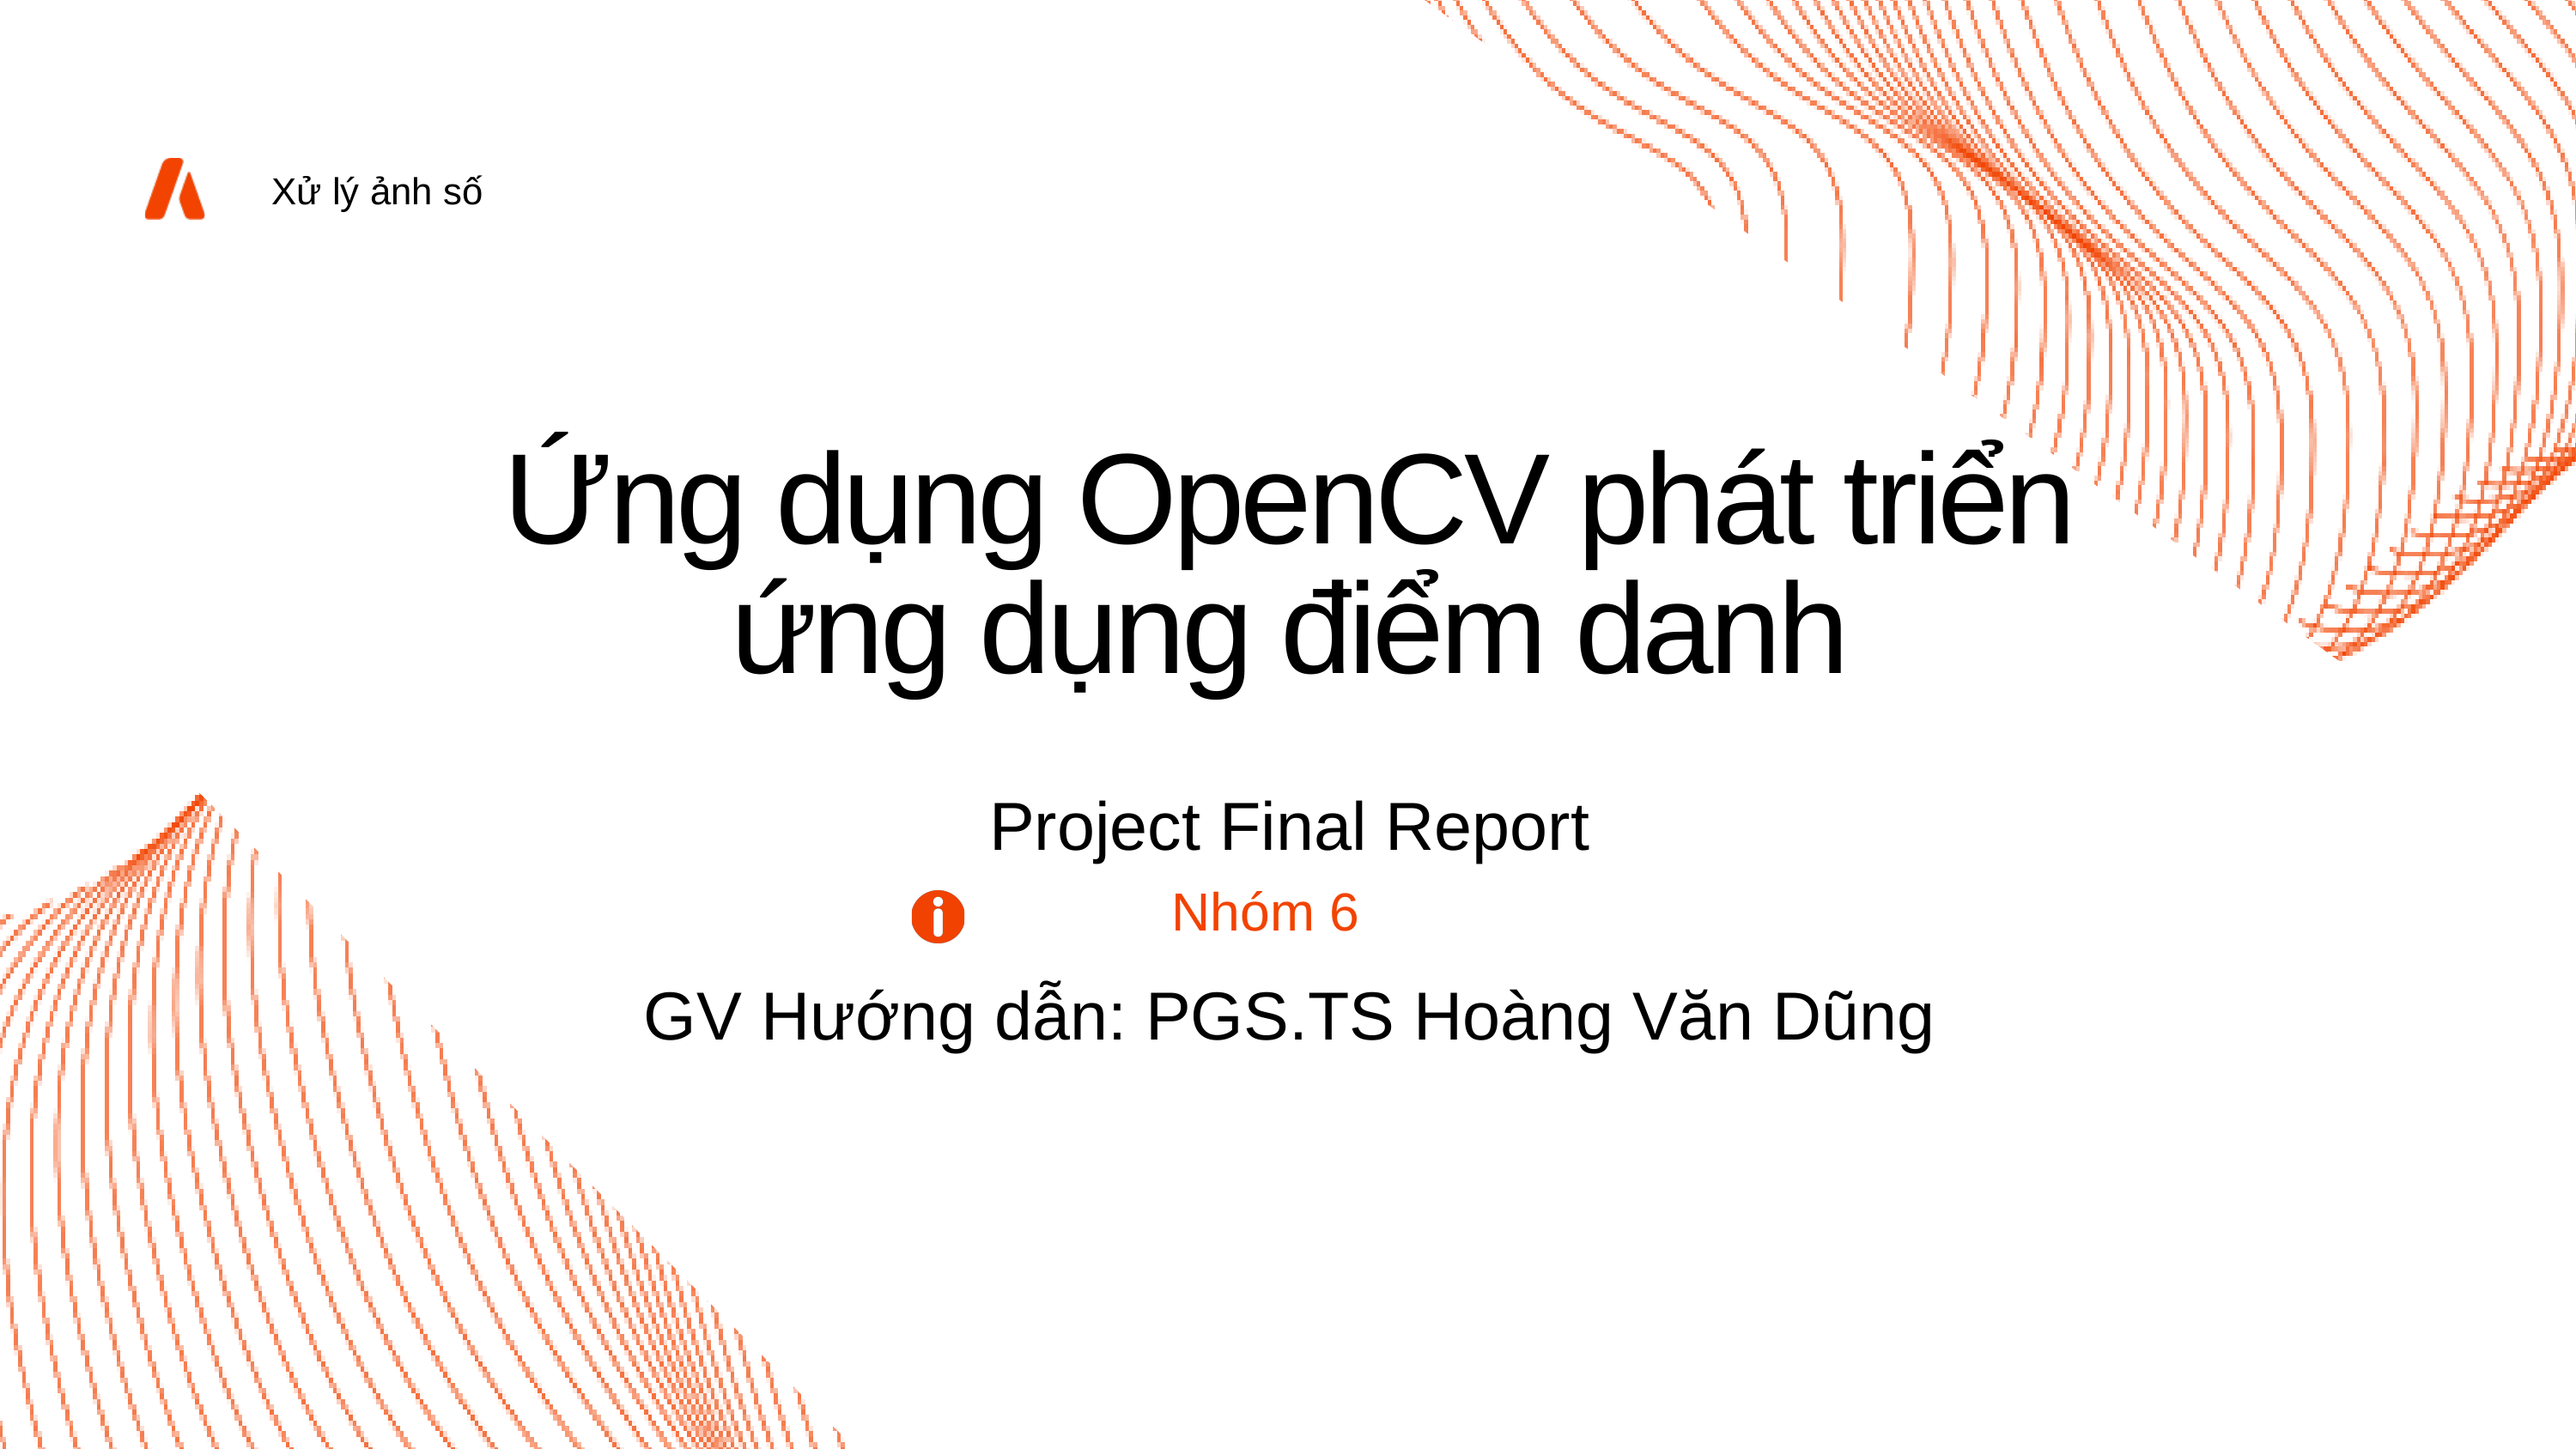

Xử lý ảnh số
Ứng dụng OpenCV phát triển
ứng dụng điểm danh
Project Final Report

GV Hướng dẫn: PGS.TS Hoàng Văn Dũng
Nhóm 6